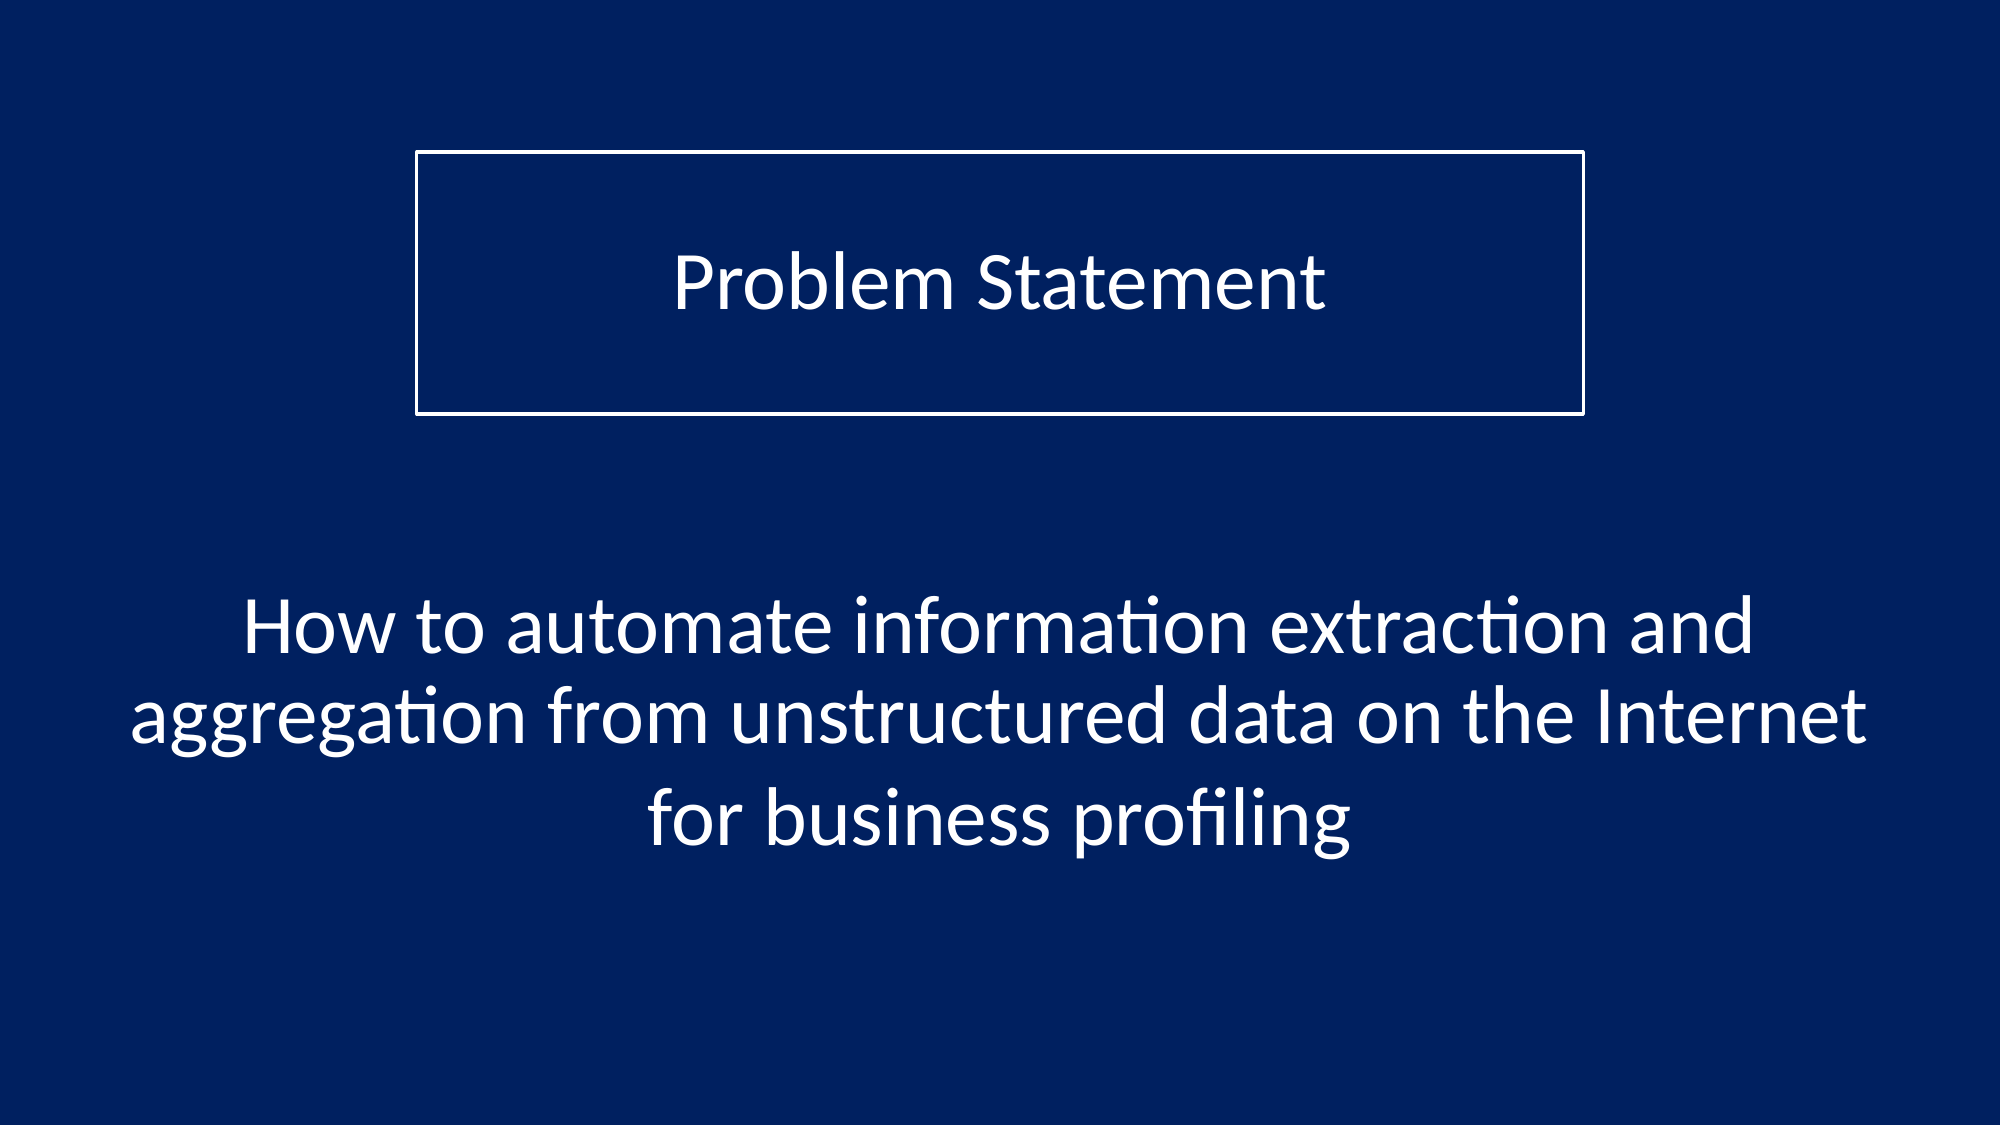

# Problem Statement
How to automate information extraction and aggregation from unstructured data on the Internet
for business profiling